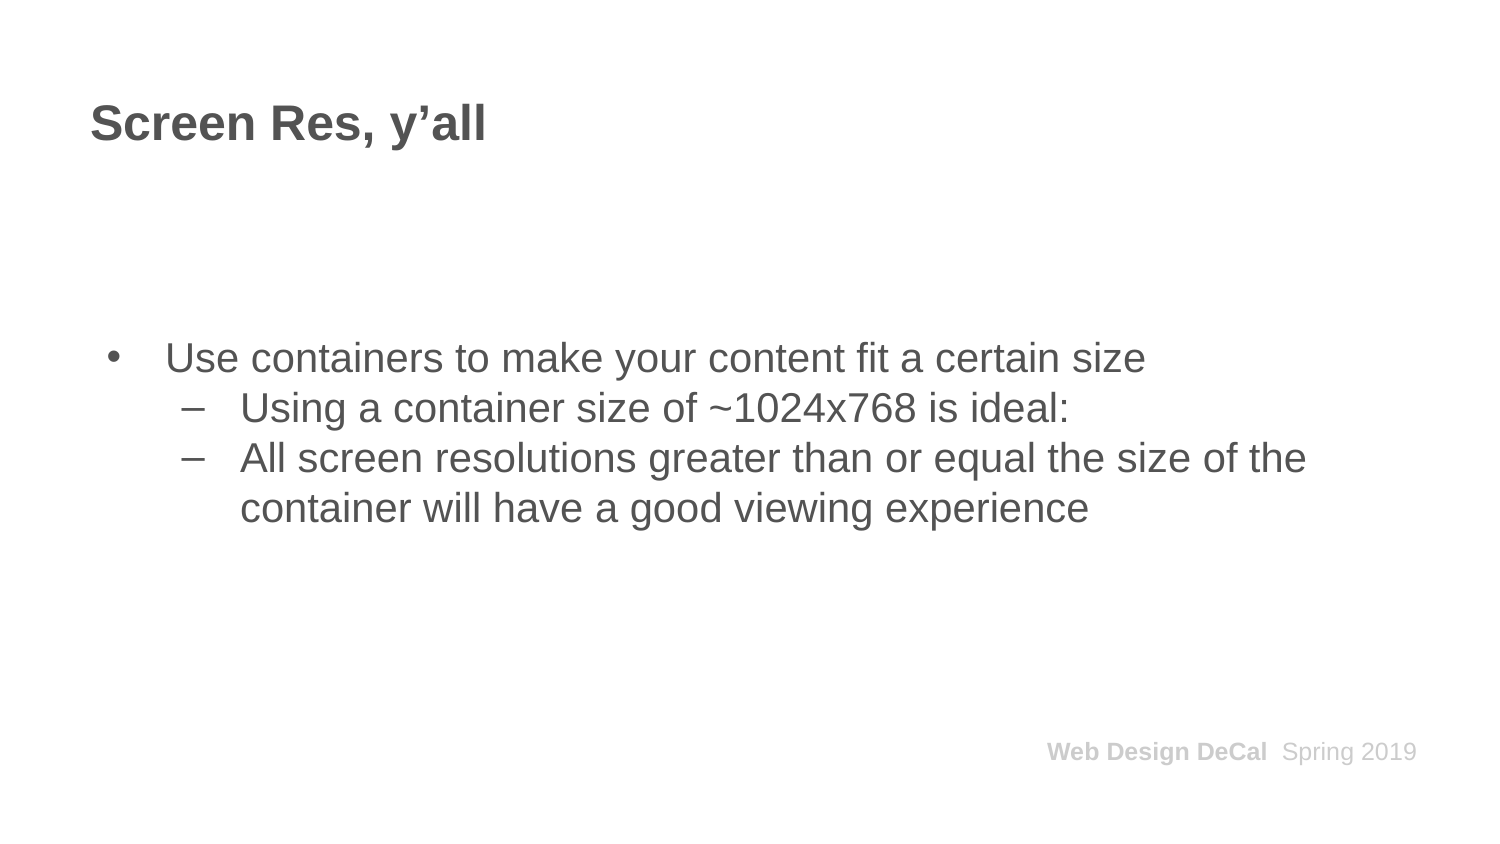

# Screen Res, y’all
Use containers to make your content fit a certain size
Using a container size of ~1024x768 is ideal:
All screen resolutions greater than or equal the size of the container will have a good viewing experience